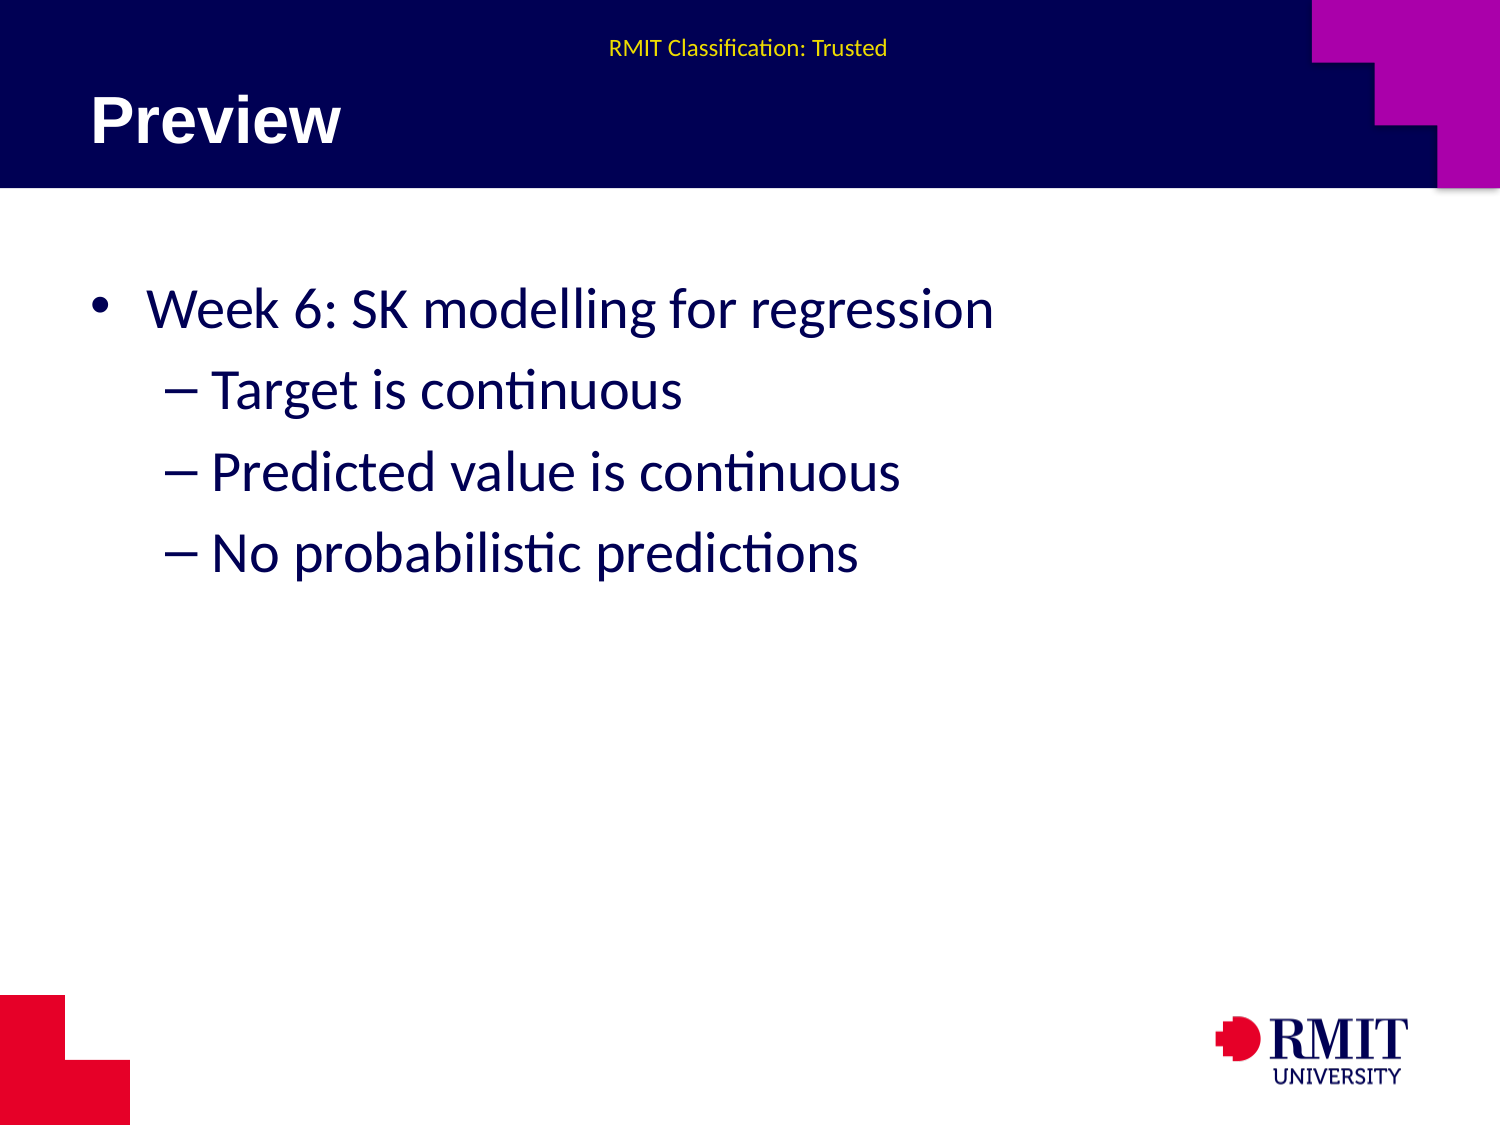

# Preview
Week 6: SK modelling for regression
Target is continuous
Predicted value is continuous
No probabilistic predictions